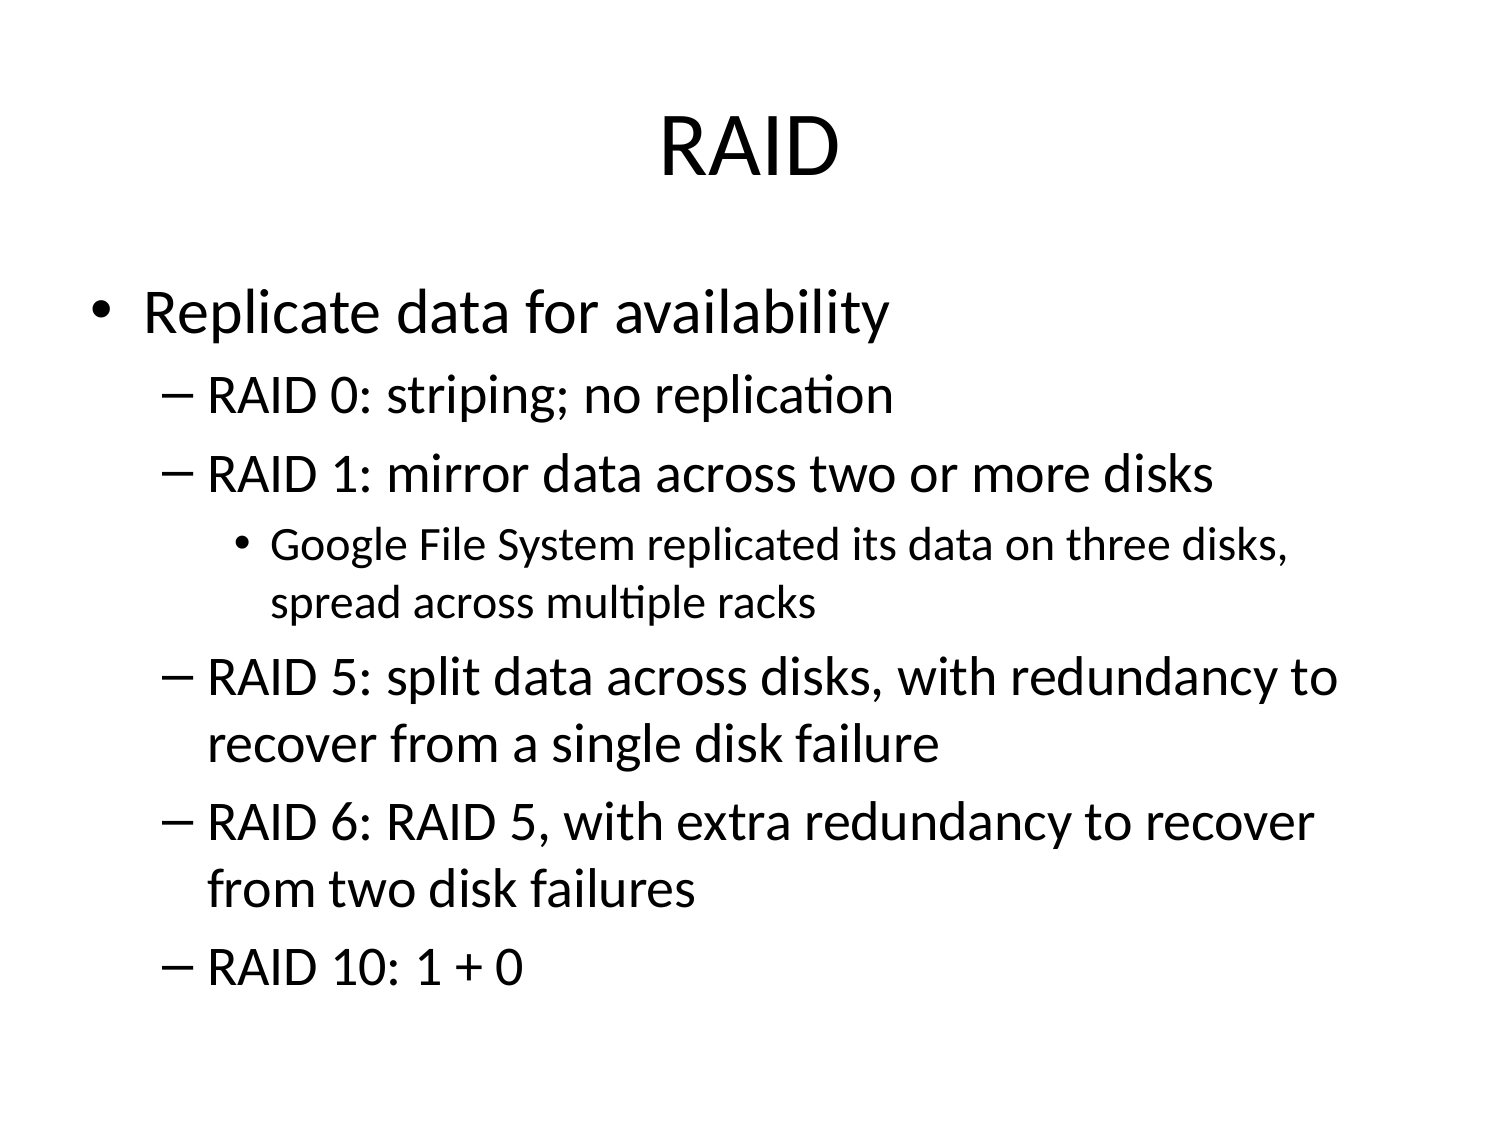

# RAID
Replicate data for availability
RAID 0: striping; no replication
RAID 1: mirror data across two or more disks
Google File System replicated its data on three disks, spread across multiple racks
RAID 5: split data across disks, with redundancy to recover from a single disk failure
RAID 6: RAID 5, with extra redundancy to recover from two disk failures
RAID 10: 1 + 0